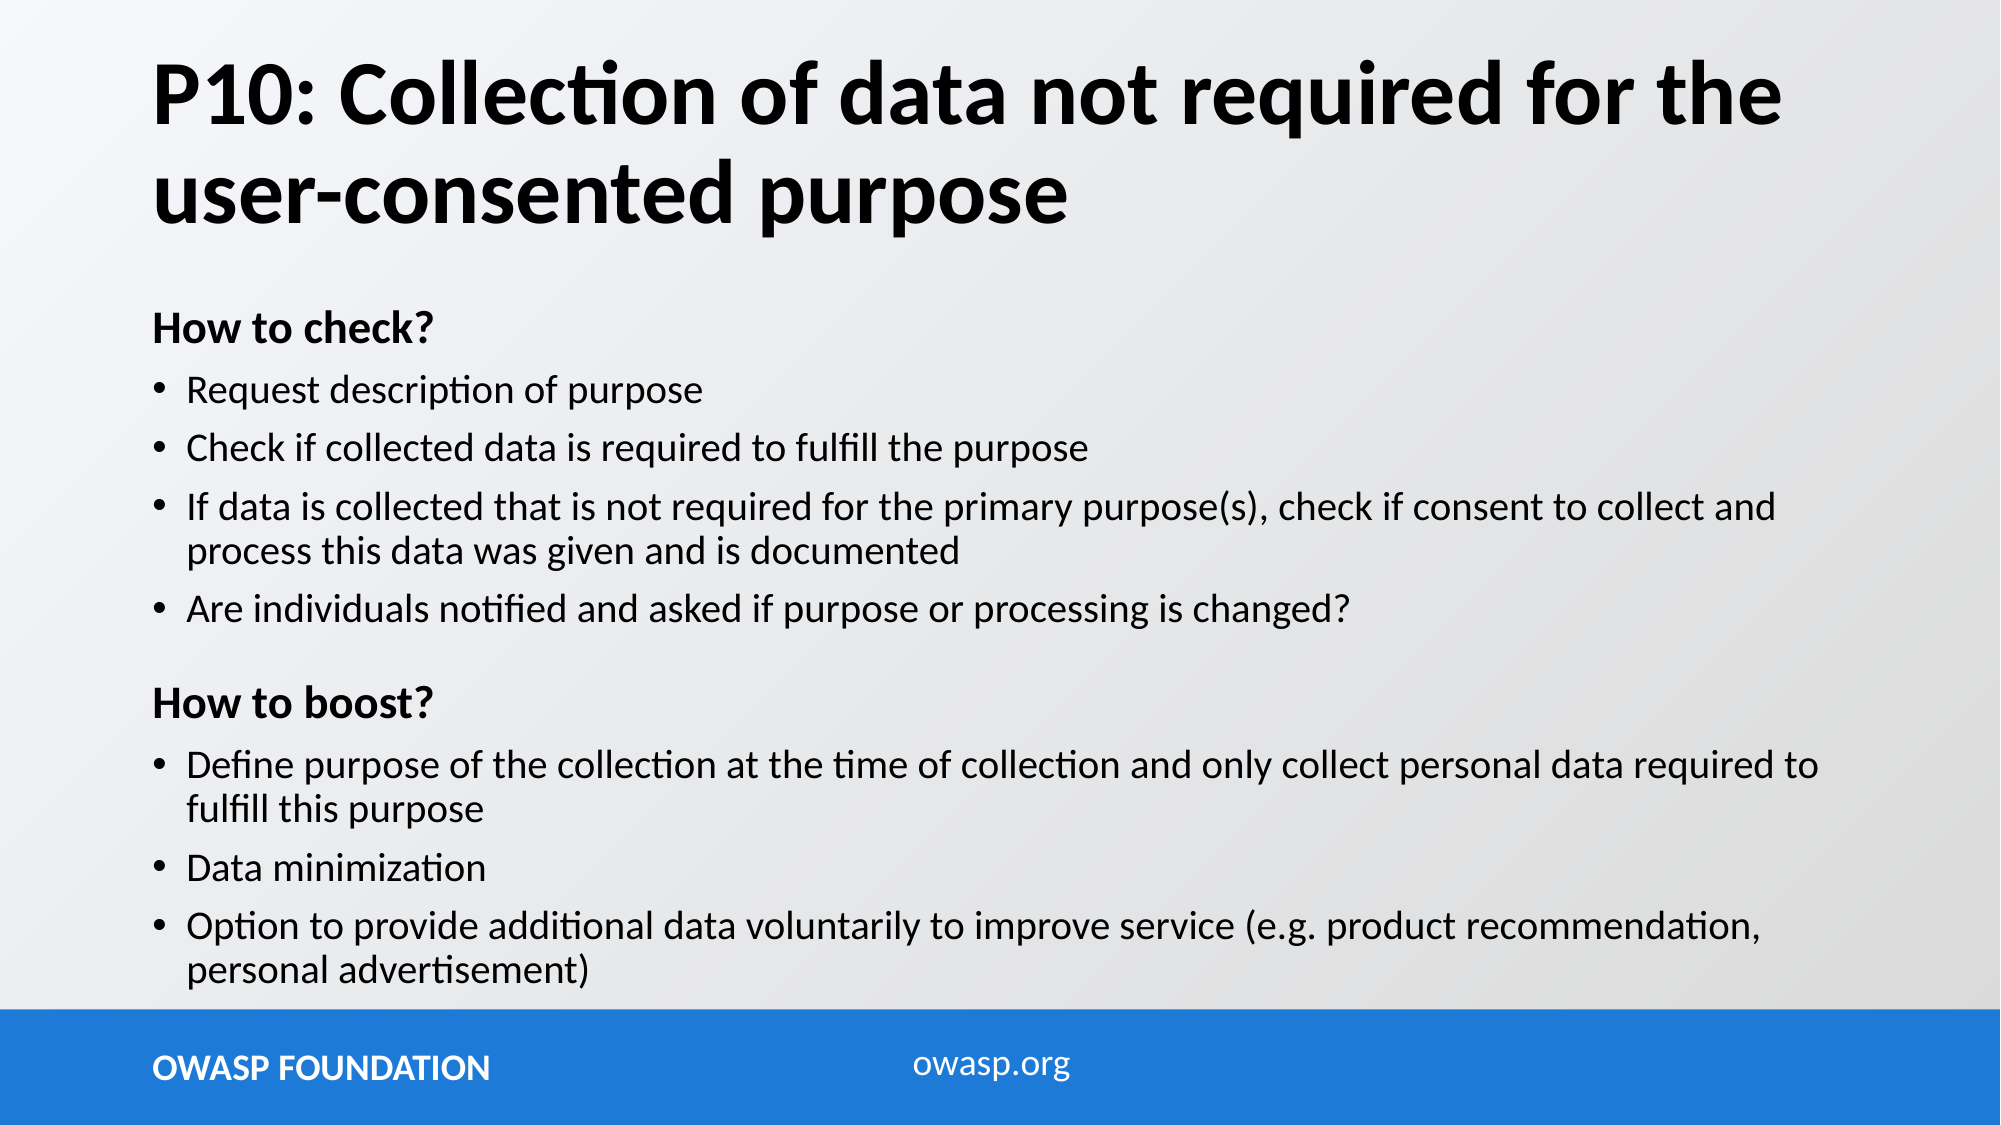

# P10: Collection of data not required for the user-consented purpose
How to check?
Request description of purpose
Check if collected data is required to fulfill the purpose
If data is collected that is not required for the primary purpose(s), check if consent to collect and process this data was given and is documented
Are individuals notified and asked if purpose or processing is changed?

How to boost?
Define purpose of the collection at the time of collection and only collect personal data required to fulfill this purpose
Data minimization
Option to provide additional data voluntarily to improve service (e.g. product recommendation, personal advertisement)